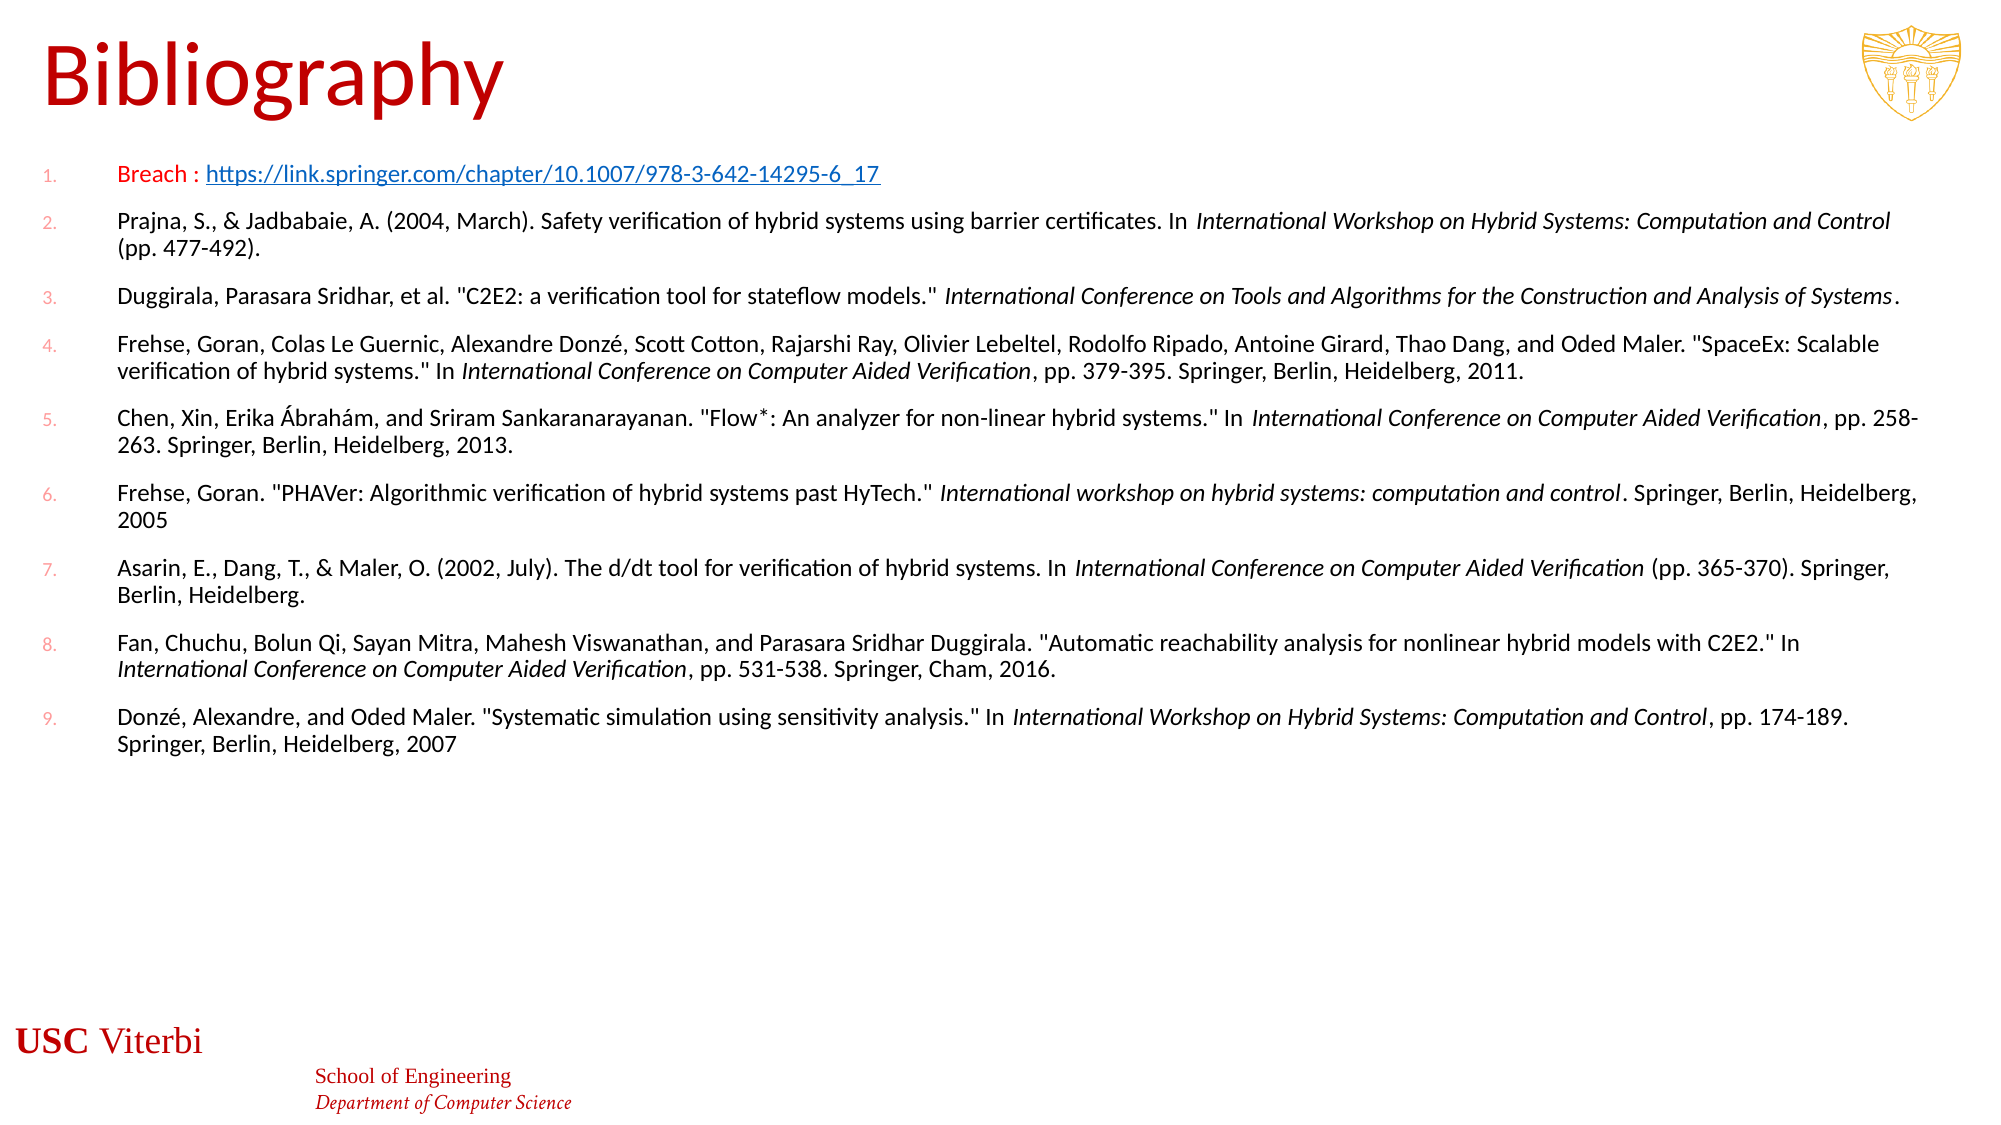

# Bibliography
Breach : https://link.springer.com/chapter/10.1007/978-3-642-14295-6_17
Prajna, S., & Jadbabaie, A. (2004, March). Safety verification of hybrid systems using barrier certificates. In International Workshop on Hybrid Systems: Computation and Control (pp. 477-492).
Duggirala, Parasara Sridhar, et al. "C2E2: a verification tool for stateflow models." International Conference on Tools and Algorithms for the Construction and Analysis of Systems.
Frehse, Goran, Colas Le Guernic, Alexandre Donzé, Scott Cotton, Rajarshi Ray, Olivier Lebeltel, Rodolfo Ripado, Antoine Girard, Thao Dang, and Oded Maler. "SpaceEx: Scalable verification of hybrid systems." In International Conference on Computer Aided Verification, pp. 379-395. Springer, Berlin, Heidelberg, 2011.
Chen, Xin, Erika Ábrahám, and Sriram Sankaranarayanan. "Flow*: An analyzer for non-linear hybrid systems." In International Conference on Computer Aided Verification, pp. 258-263. Springer, Berlin, Heidelberg, 2013.
Frehse, Goran. "PHAVer: Algorithmic verification of hybrid systems past HyTech." International workshop on hybrid systems: computation and control. Springer, Berlin, Heidelberg, 2005
Asarin, E., Dang, T., & Maler, O. (2002, July). The d/dt tool for verification of hybrid systems. In International Conference on Computer Aided Verification (pp. 365-370). Springer, Berlin, Heidelberg.
Fan, Chuchu, Bolun Qi, Sayan Mitra, Mahesh Viswanathan, and Parasara Sridhar Duggirala. "Automatic reachability analysis for nonlinear hybrid models with C2E2." In International Conference on Computer Aided Verification, pp. 531-538. Springer, Cham, 2016.
Donzé, Alexandre, and Oded Maler. "Systematic simulation using sensitivity analysis." In International Workshop on Hybrid Systems: Computation and Control, pp. 174-189. Springer, Berlin, Heidelberg, 2007

104